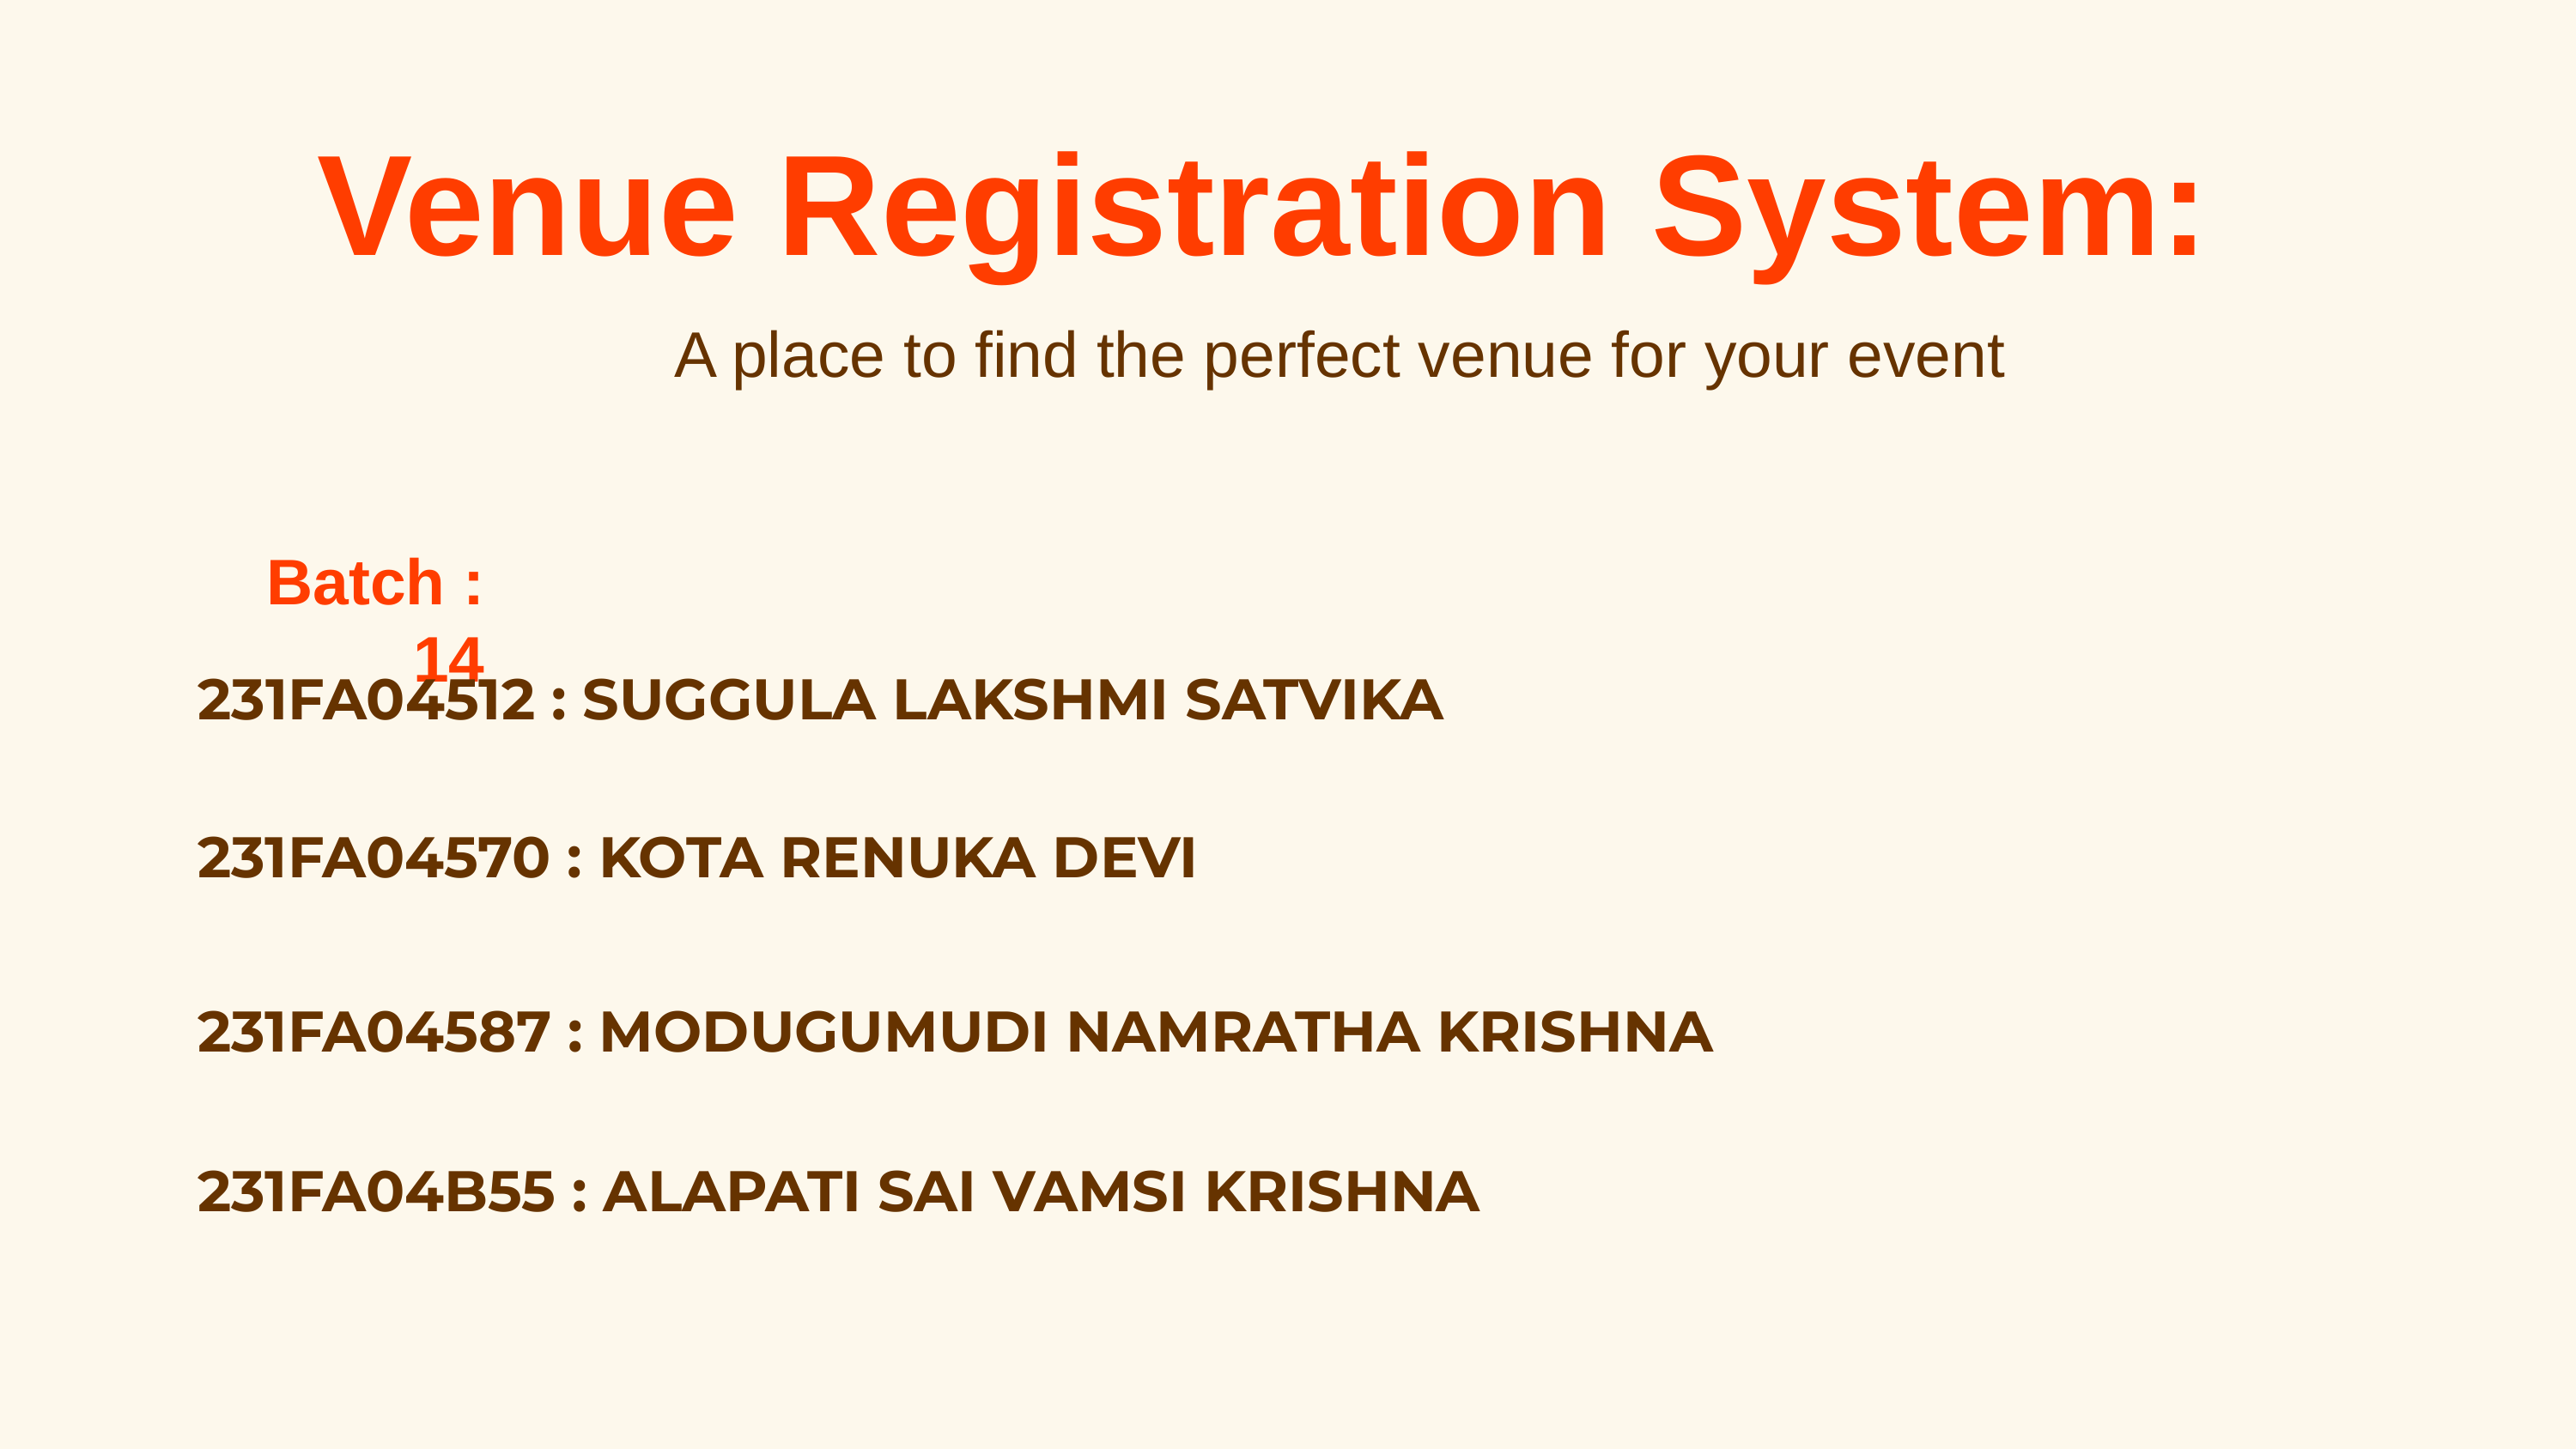

Venue Registration System:
A place to find the perfect venue for your event
Batch : 14
  231FA04512 : SUGGULA LAKSHMI SATVIKA
231FA04570 : KOTA RENUKA DEVI
231FA04587 : MODUGUMUDI NAMRATHA KRISHNA
231FA04B55 : ALAPATI SAI VAMSI KRISHNA